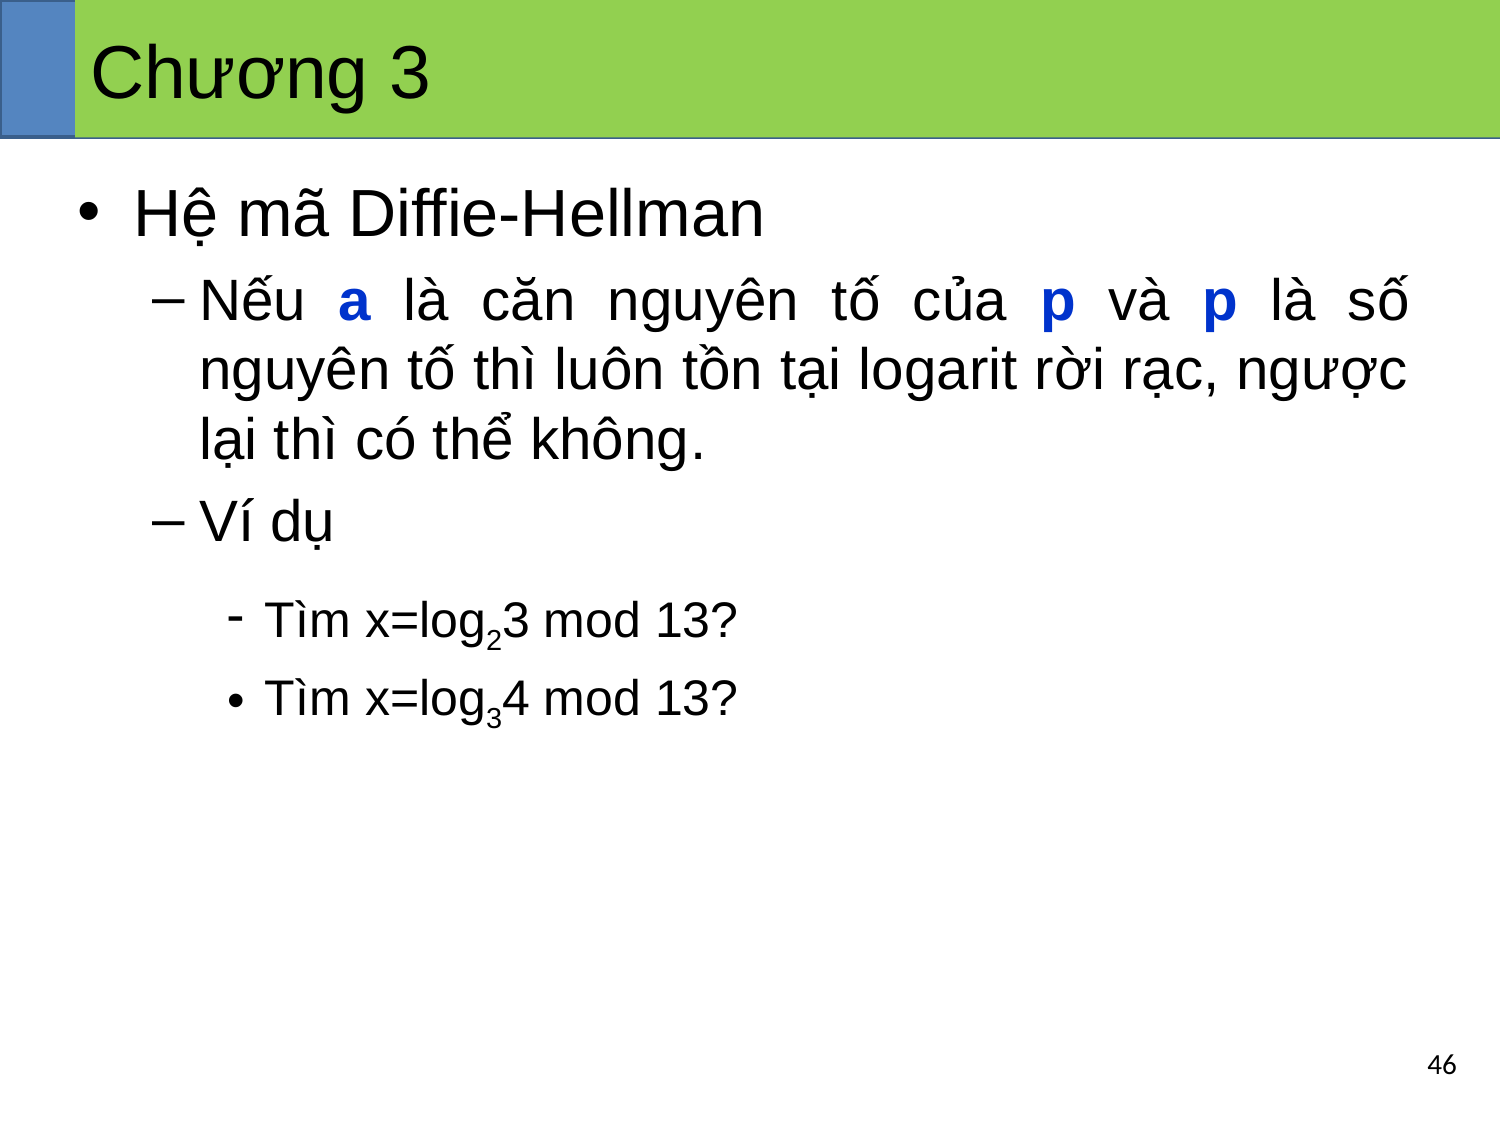

# Chương 3
Hệ mã Diffie-Hellman
Nếu a là căn nguyên tố của p và p là số nguyên tố thì luôn tồn tại logarit rời rạc, ngược lại thì có thể không.
Ví dụ
Tìm x=log23 mod 13?
Tìm x=log34 mod 13?

46